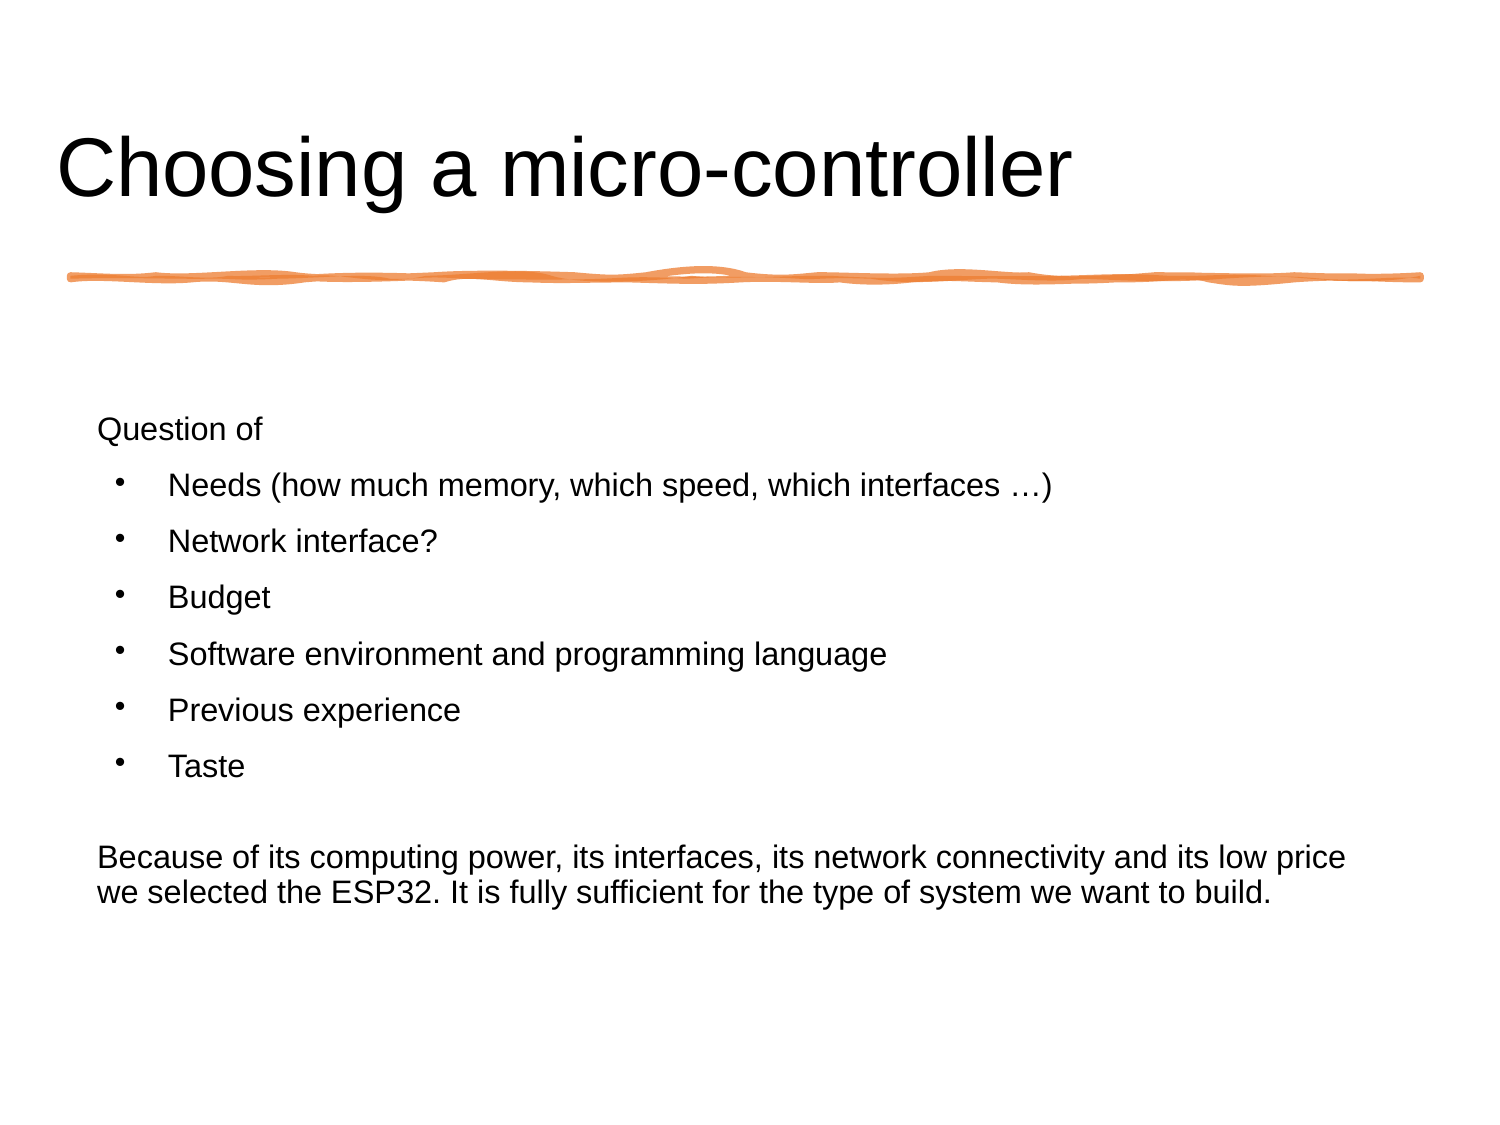

# Choosing a micro-controller

Question of
Needs (how much memory, which speed, which interfaces …)
Network interface?
Budget
Software environment and programming language
Previous experience
Taste

Because of its computing power, its interfaces, its network connectivity and its low price we selected the ESP32. It is fully sufficient for the type of system we want to build.